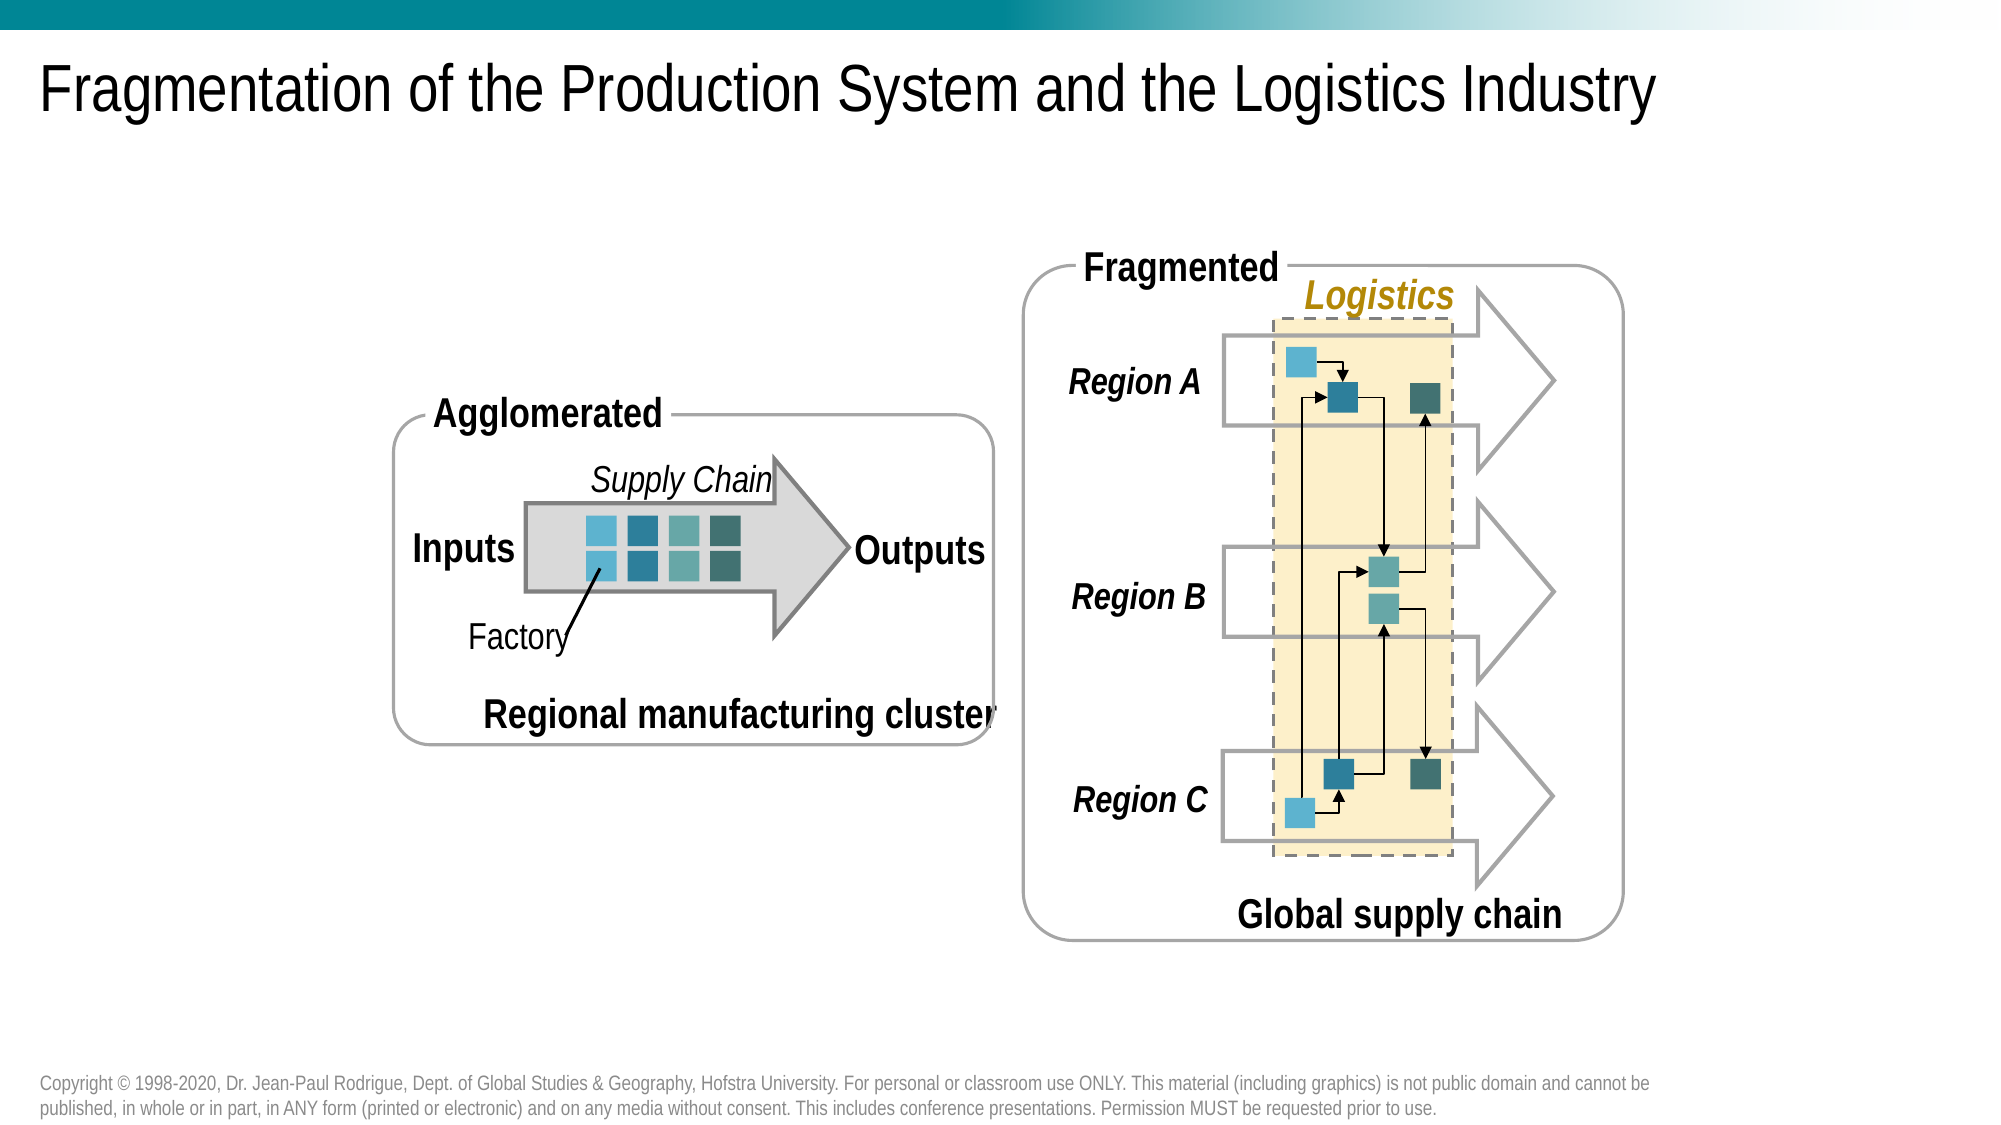

# Fragmentation of the Production System and the Logistics Industry
Fragmented
Logistics

Region A

Agglomerated

Supply Chain

Inputs
Outputs

Region B

Factory
Regional manufacturing cluster

Region C

Global supply chain
Copyright © 1998-2020, Dr. Jean-Paul Rodrigue, Dept. of Global Studies & Geography, Hofstra University. For personal or classroom use ONLY. This material (including graphics) is not public domain and cannot be published, in whole or in part, in ANY form (printed or electronic) and on any media without consent. This includes conference presentations. Permission MUST be requested prior to use.